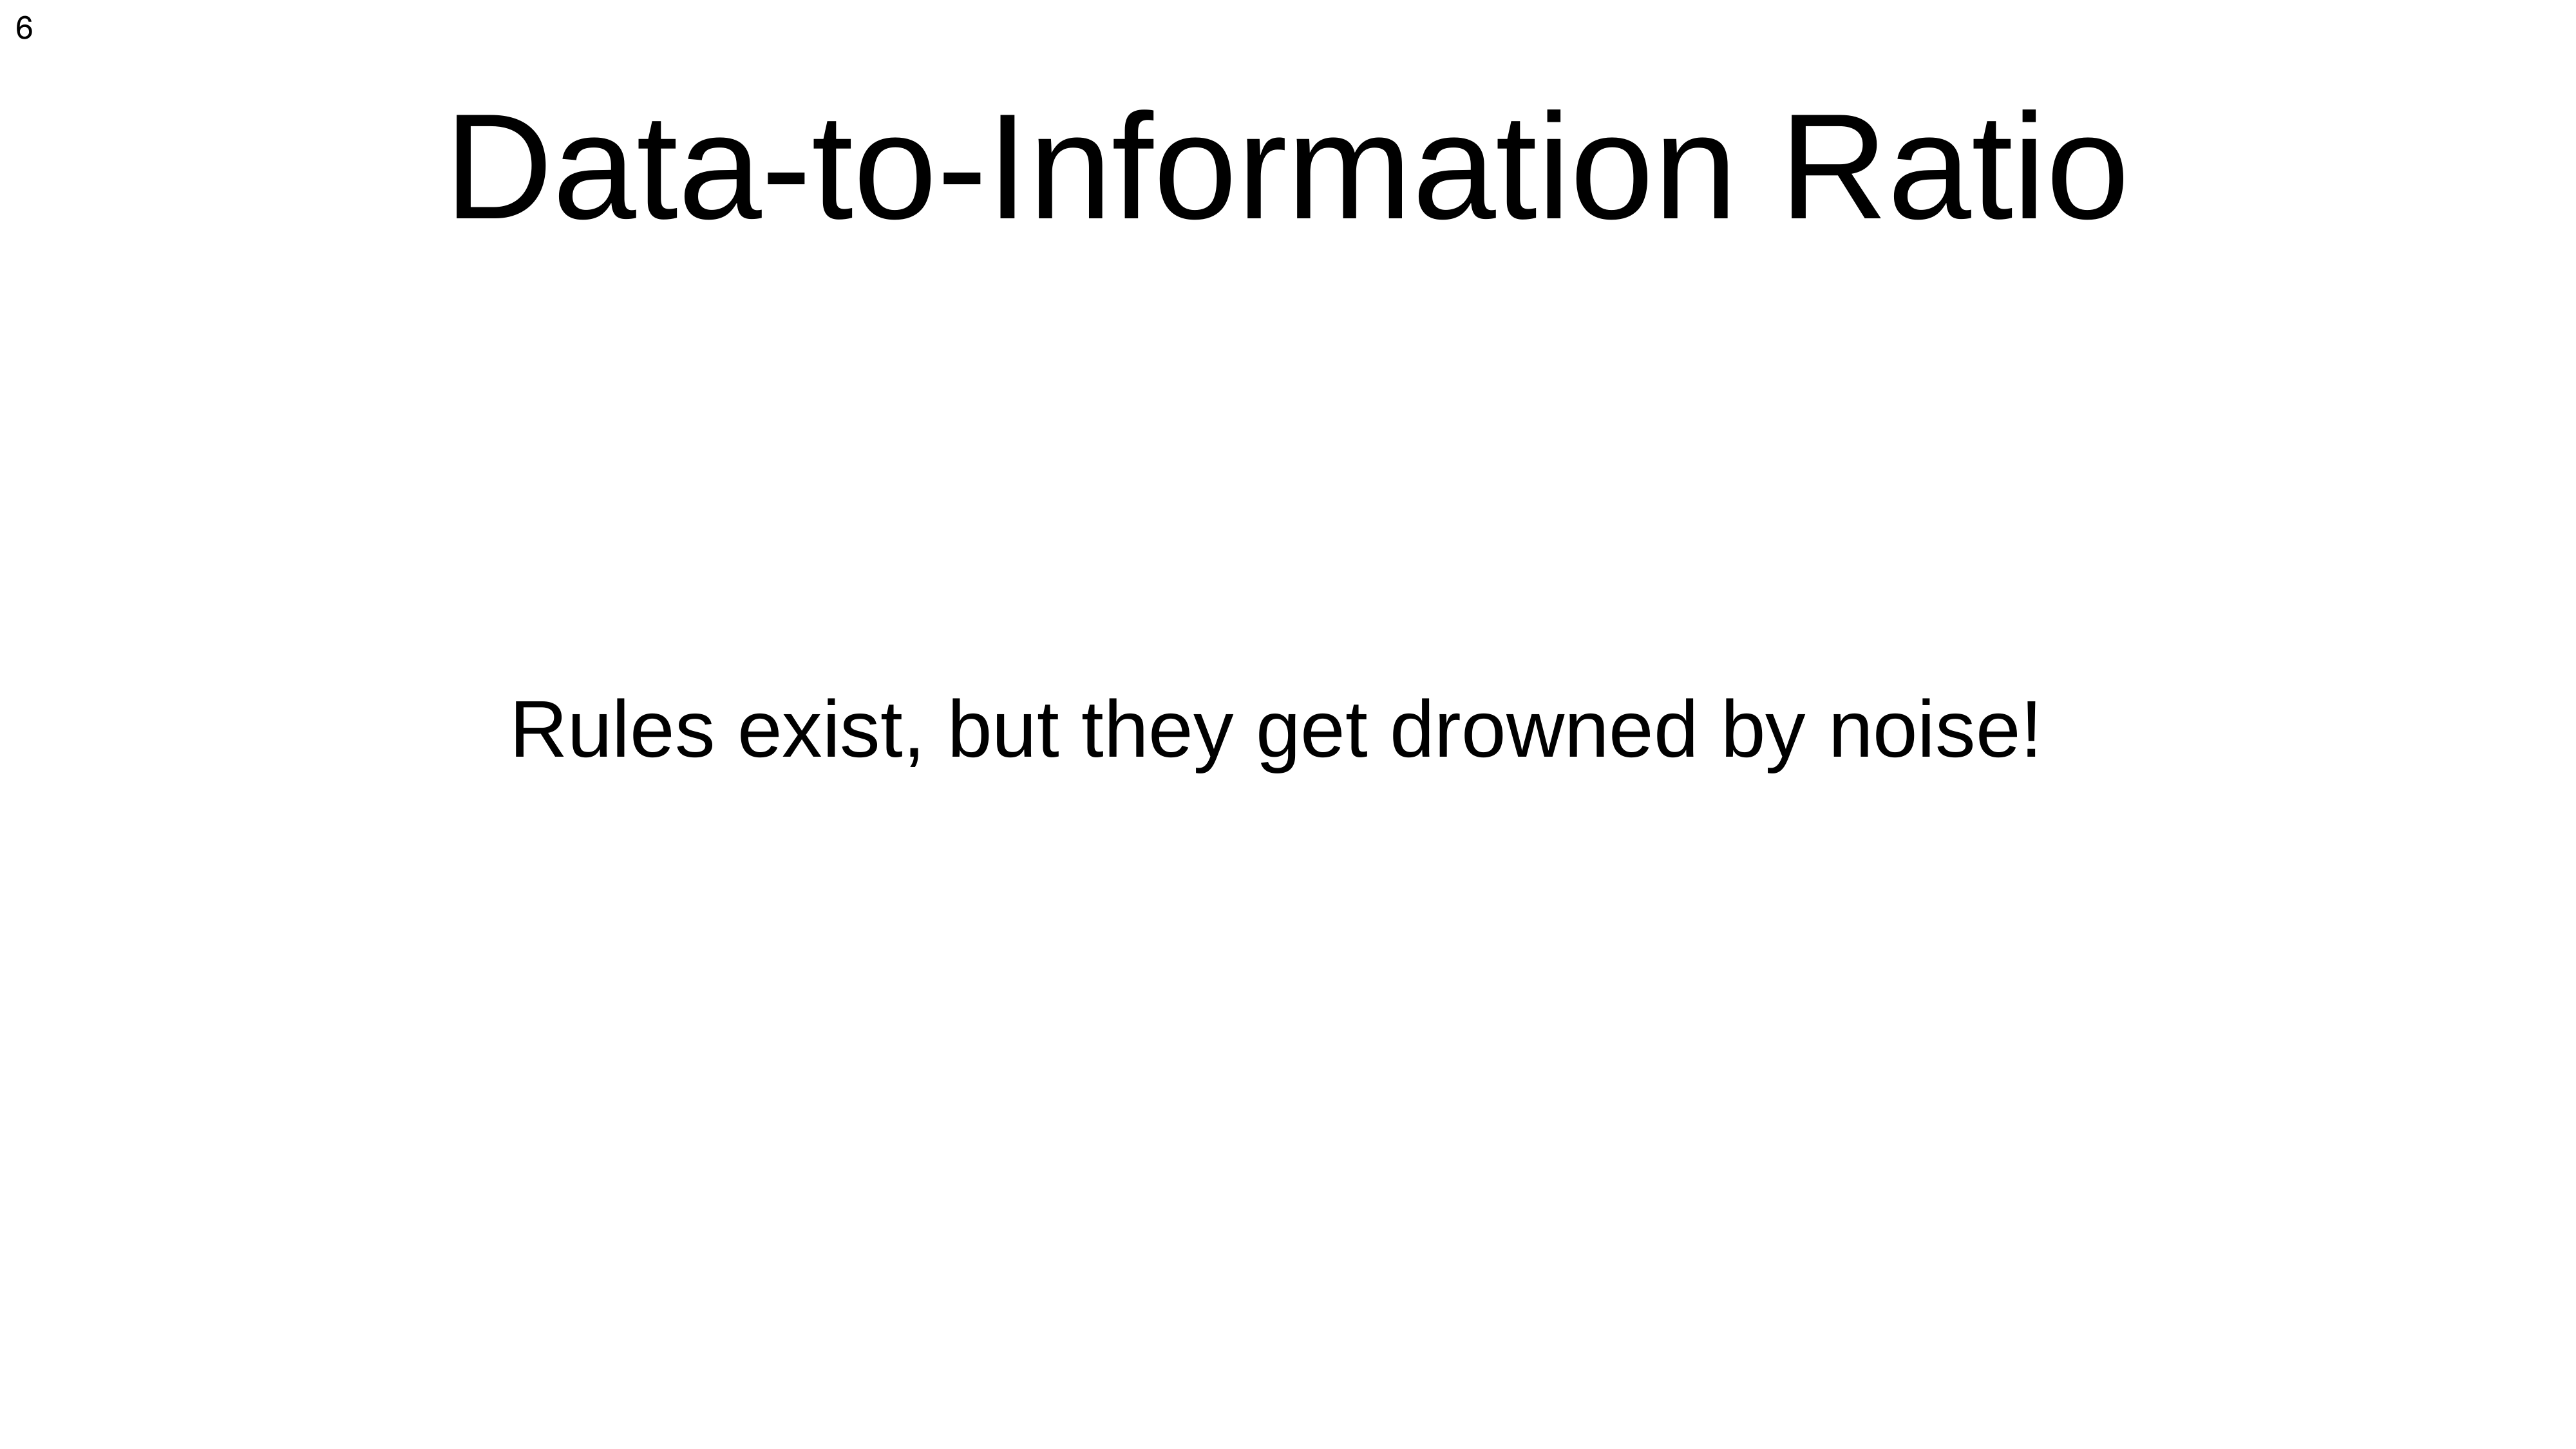

6
# Data-to-Information Ratio
Rules exist, but they get drowned by noise!